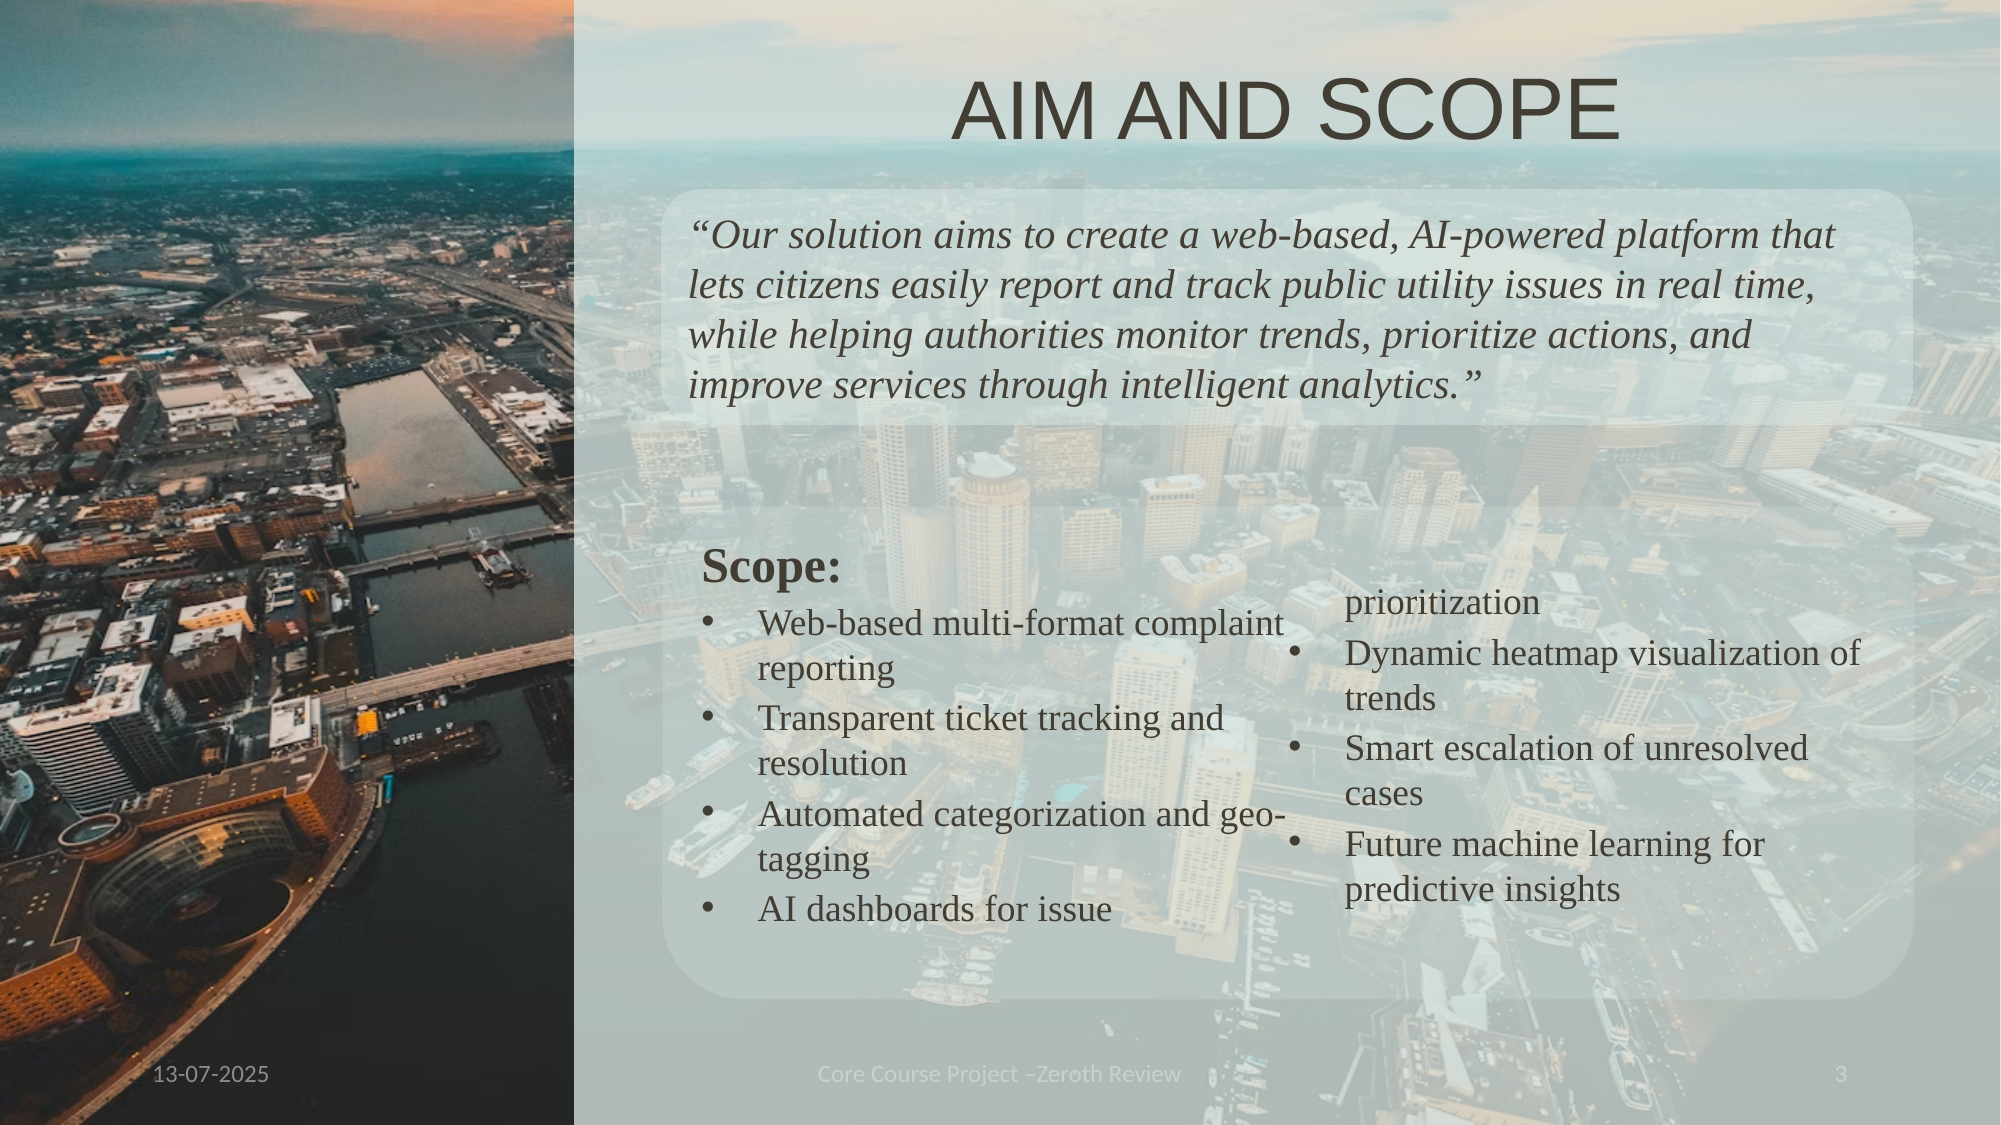

AIM AND SCOPE

“Our solution aims to create a web-based, AI-powered platform that lets citizens easily report and track public utility issues in real time, while helping authorities monitor trends, prioritize actions, and improve services through intelligent analytics.”
Scope:
Web-based multi-format complaint reporting
Transparent ticket tracking and resolution
Automated categorization and geo-tagging
AI dashboards for issue
prioritization
Dynamic heatmap visualization of trends
Smart escalation of unresolved cases
Future machine learning for predictive insights
13-07-2025
Core Course Project –Zeroth Review
3